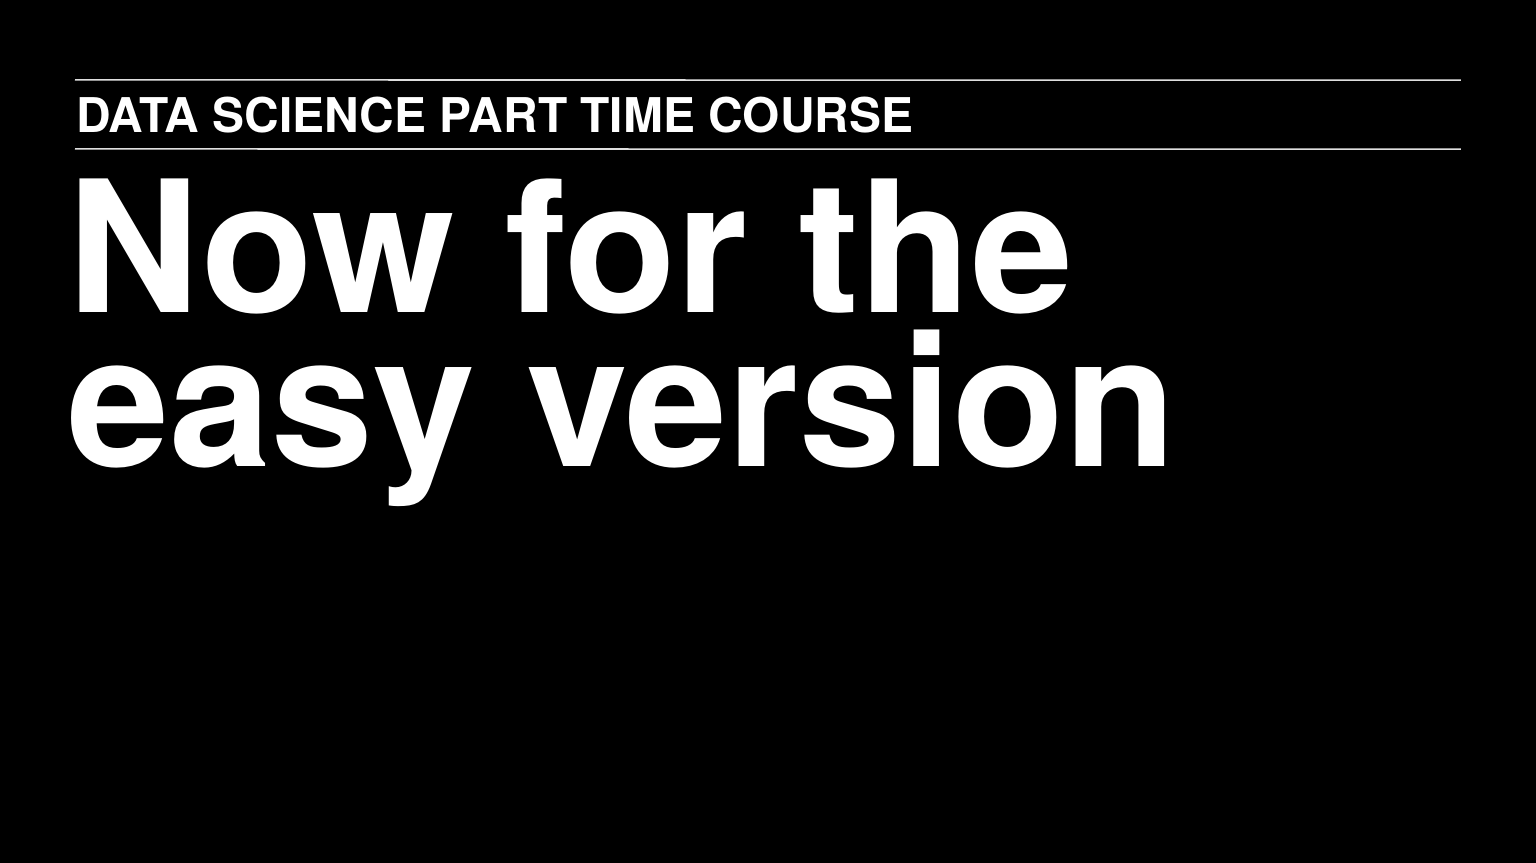

DATA SCIENCE PART TIME COURSE

Now for the easy version